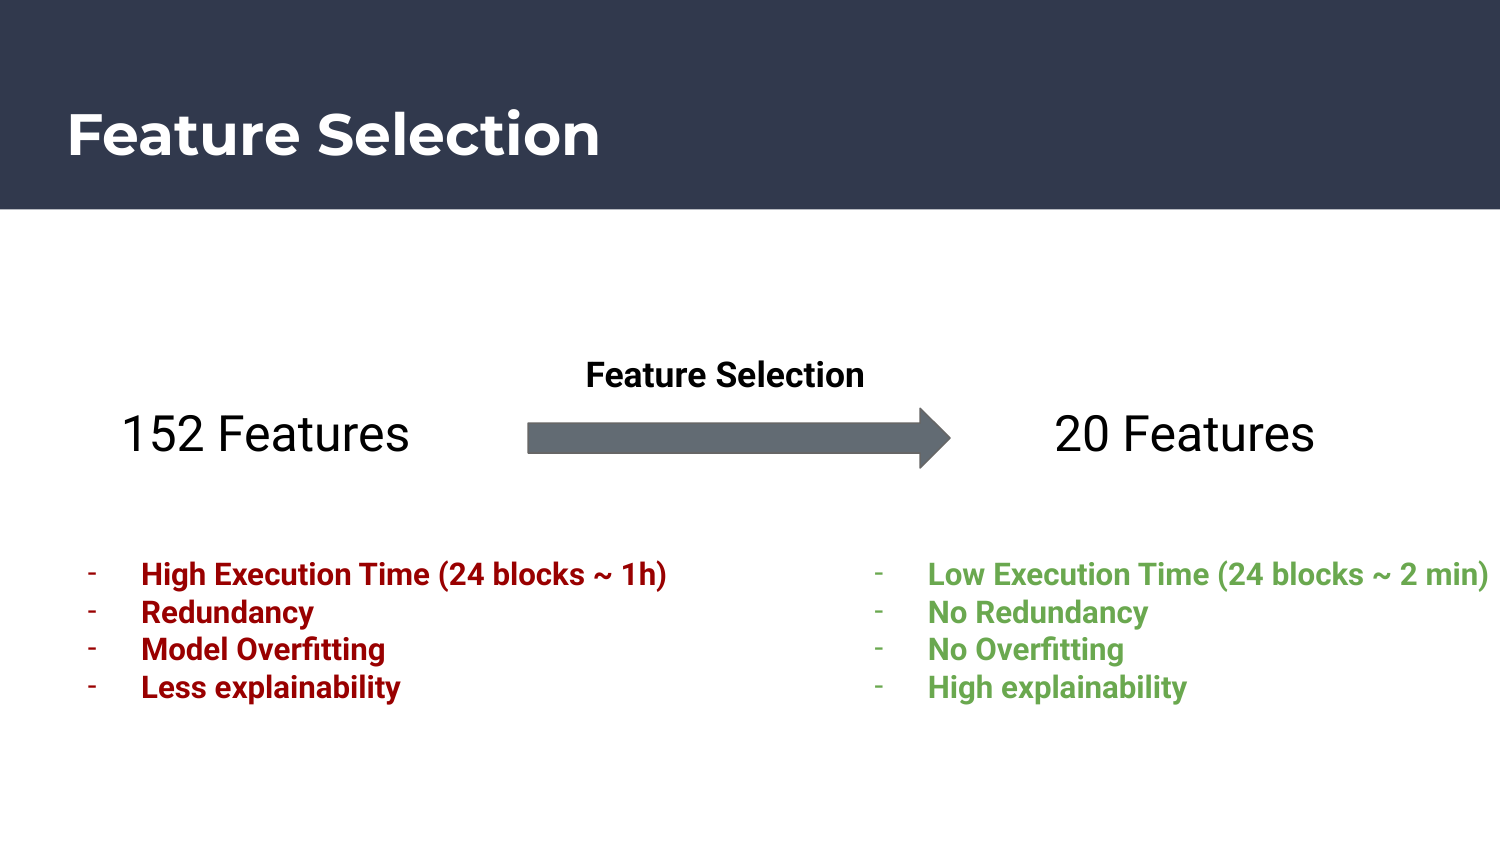

# Feature Selection
Feature Selection
152 Features
20 Features

High Execution Time (24 blocks ~ 1h)
Redundancy
Model Overfitting
Less explainability
Low Execution Time (24 blocks ~ 2 min)
No Redundancy
No Overfitting
High explainability